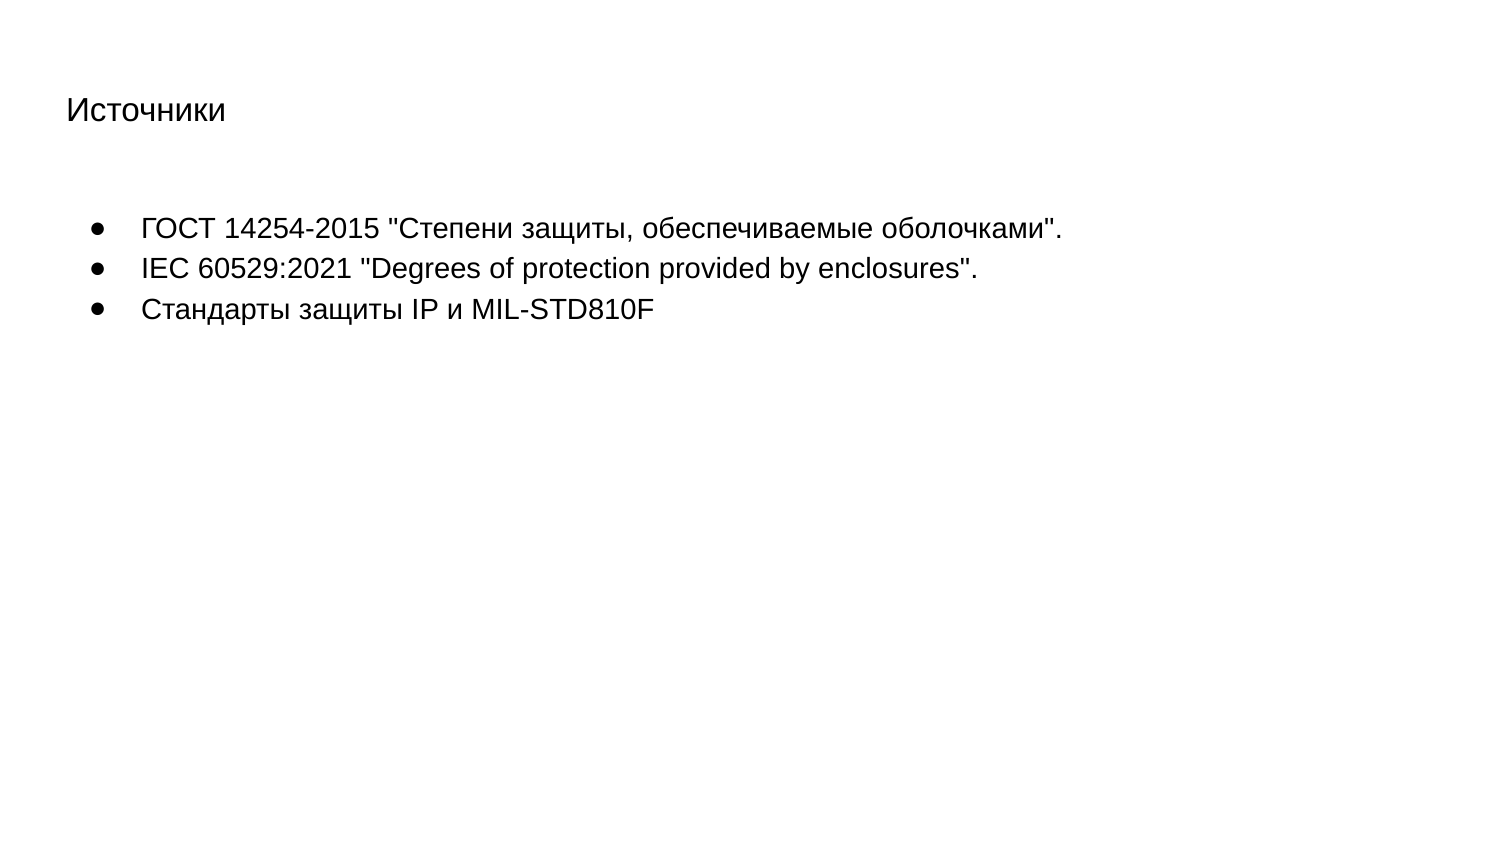

# Источники
ГОСТ 14254-2015 "Степени защиты, обеспечиваемые оболочками".
IEC 60529:2021 "Degrees of protection provided by enclosures".
Стандарты защиты IP и MIL-STD810F